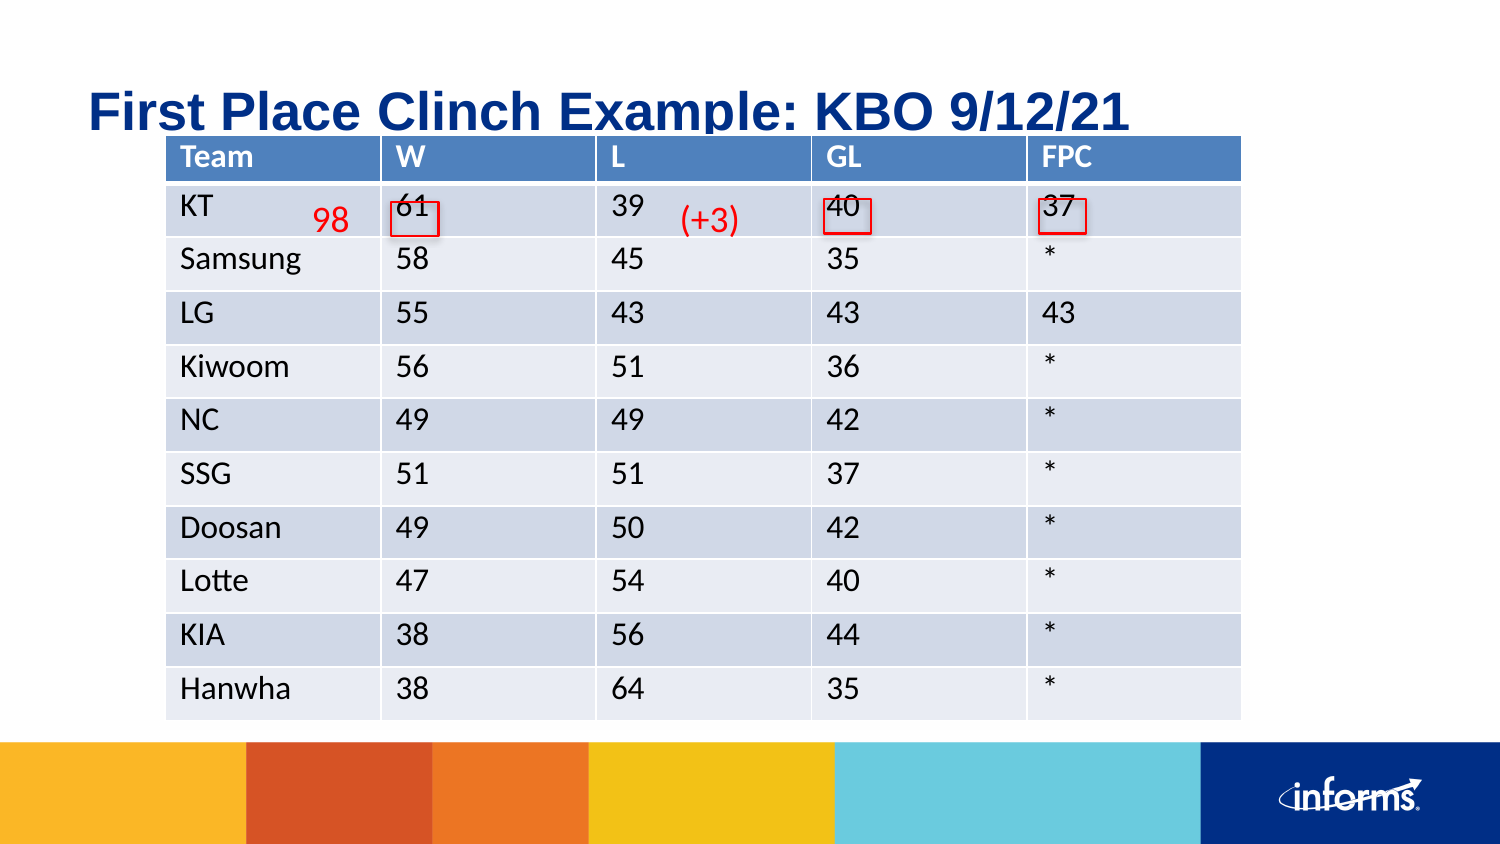

# First Place Clinch Example: KBO 9/12/21
| Team | W | L | GL | FPC |
| --- | --- | --- | --- | --- |
| KT | 61 | 39 | 40 | 37 |
| Samsung | 58 | 45 | 35 | \* |
| LG | 55 | 43 | 43 | 43 |
| Kiwoom | 56 | 51 | 36 | \* |
| NC | 49 | 49 | 42 | \* |
| SSG | 51 | 51 | 37 | \* |
| Doosan | 49 | 50 | 42 | \* |
| Lotte | 47 | 54 | 40 | \* |
| KIA | 38 | 56 | 44 | \* |
| Hanwha | 38 | 64 | 35 | \* |
98
(+3)